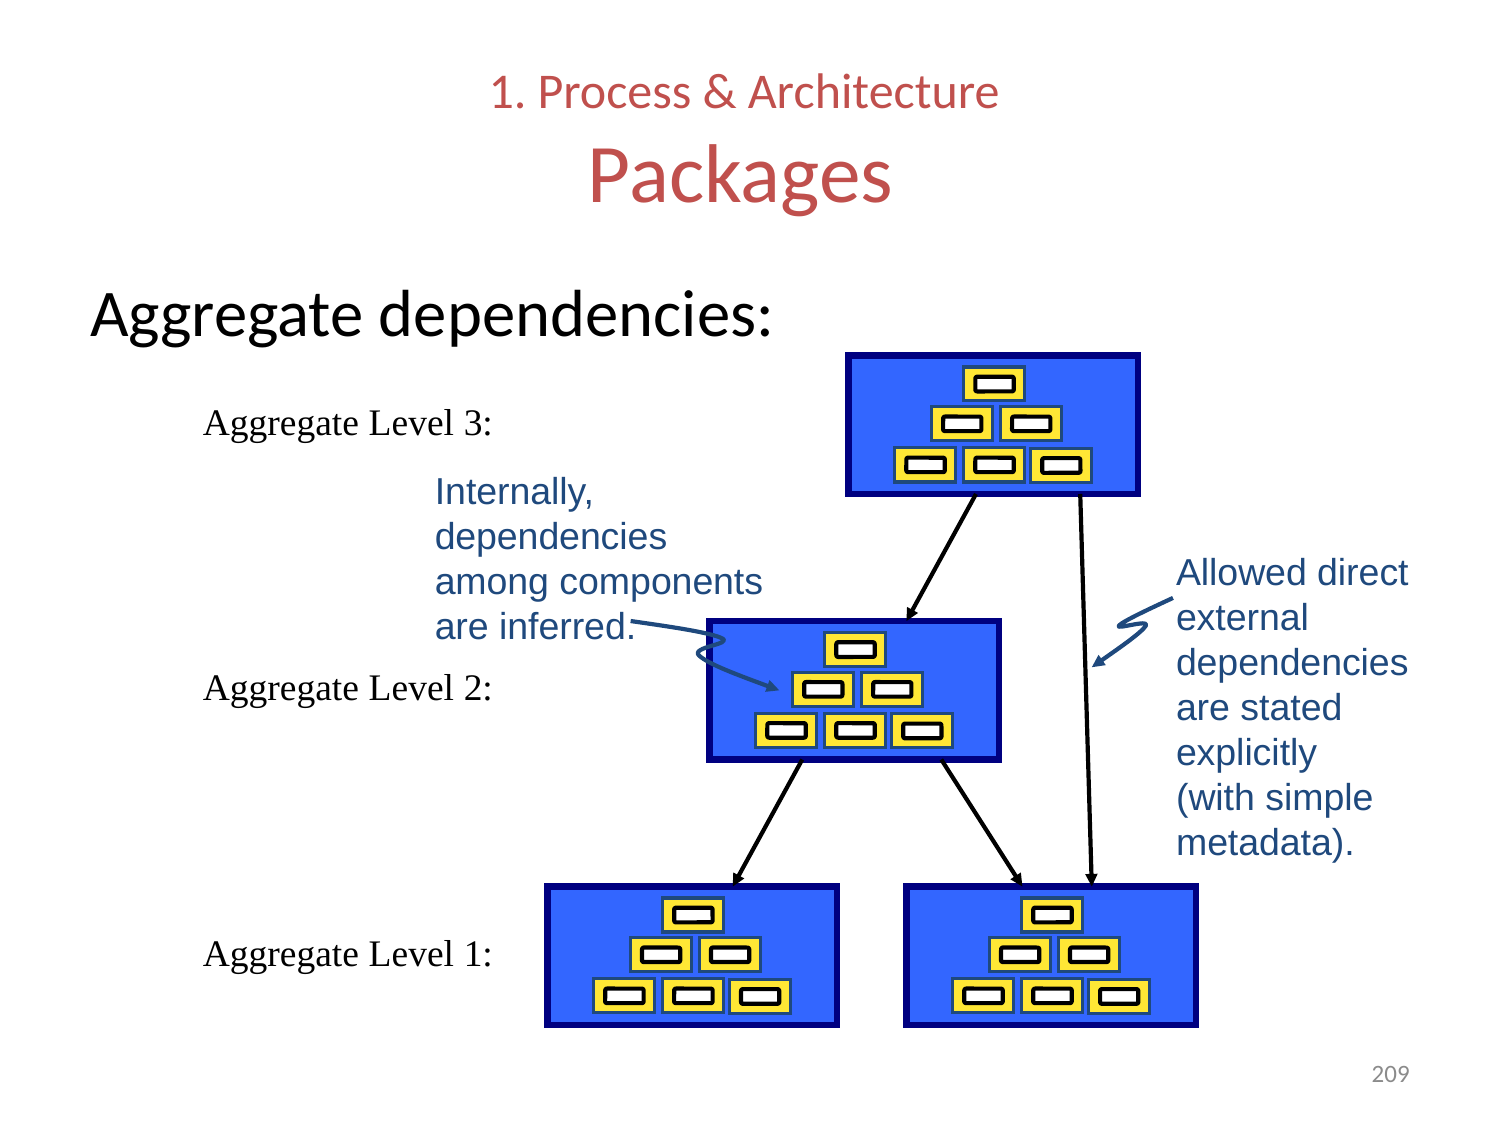

# 1. Process & Architecture Packages
Aggregate dependencies:

Aggregate Level 3:
Internally, dependencies
among components
are inferred.

Allowed direct
external
dependencies are stated explicitly
(with simple metadata).

Aggregate Level 2:

Aggregate Level 1:
209